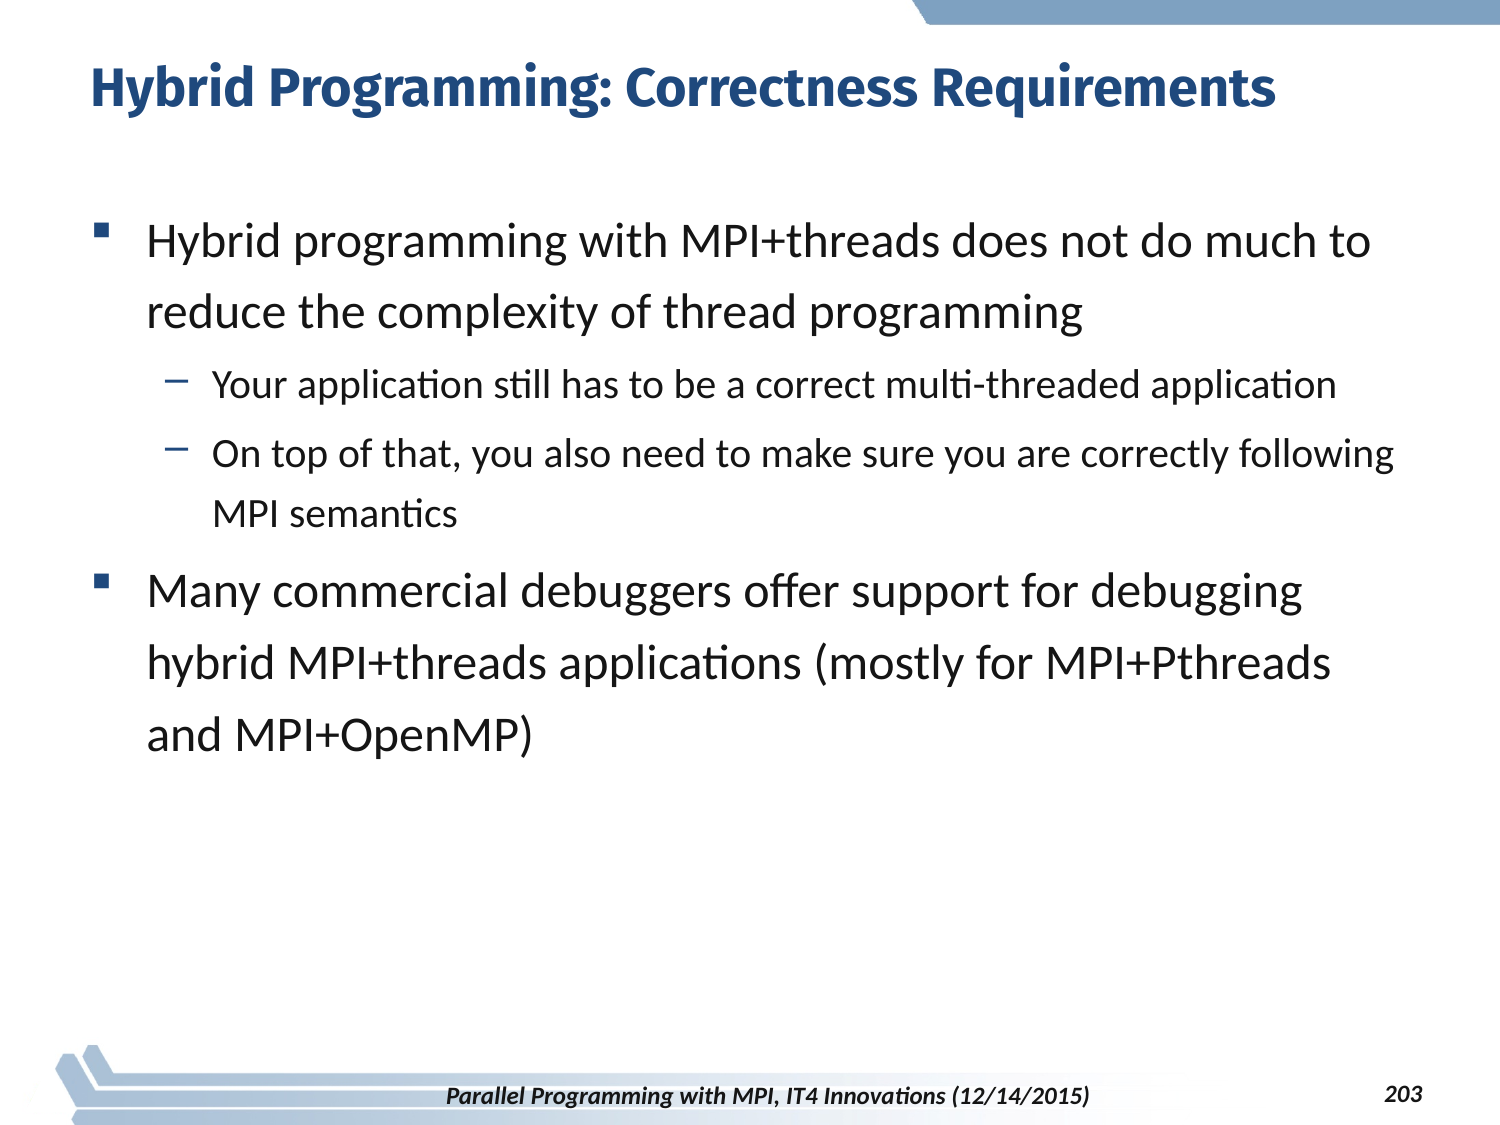

# Hybrid Programming: Correctness Requirements
Hybrid programming with MPI+threads does not do much to reduce the complexity of thread programming
Your application still has to be a correct multi-threaded application
On top of that, you also need to make sure you are correctly following MPI semantics
Many commercial debuggers offer support for debugging hybrid MPI+threads applications (mostly for MPI+Pthreads and MPI+OpenMP)
203
Parallel Programming with MPI, IT4 Innovations (12/14/2015)